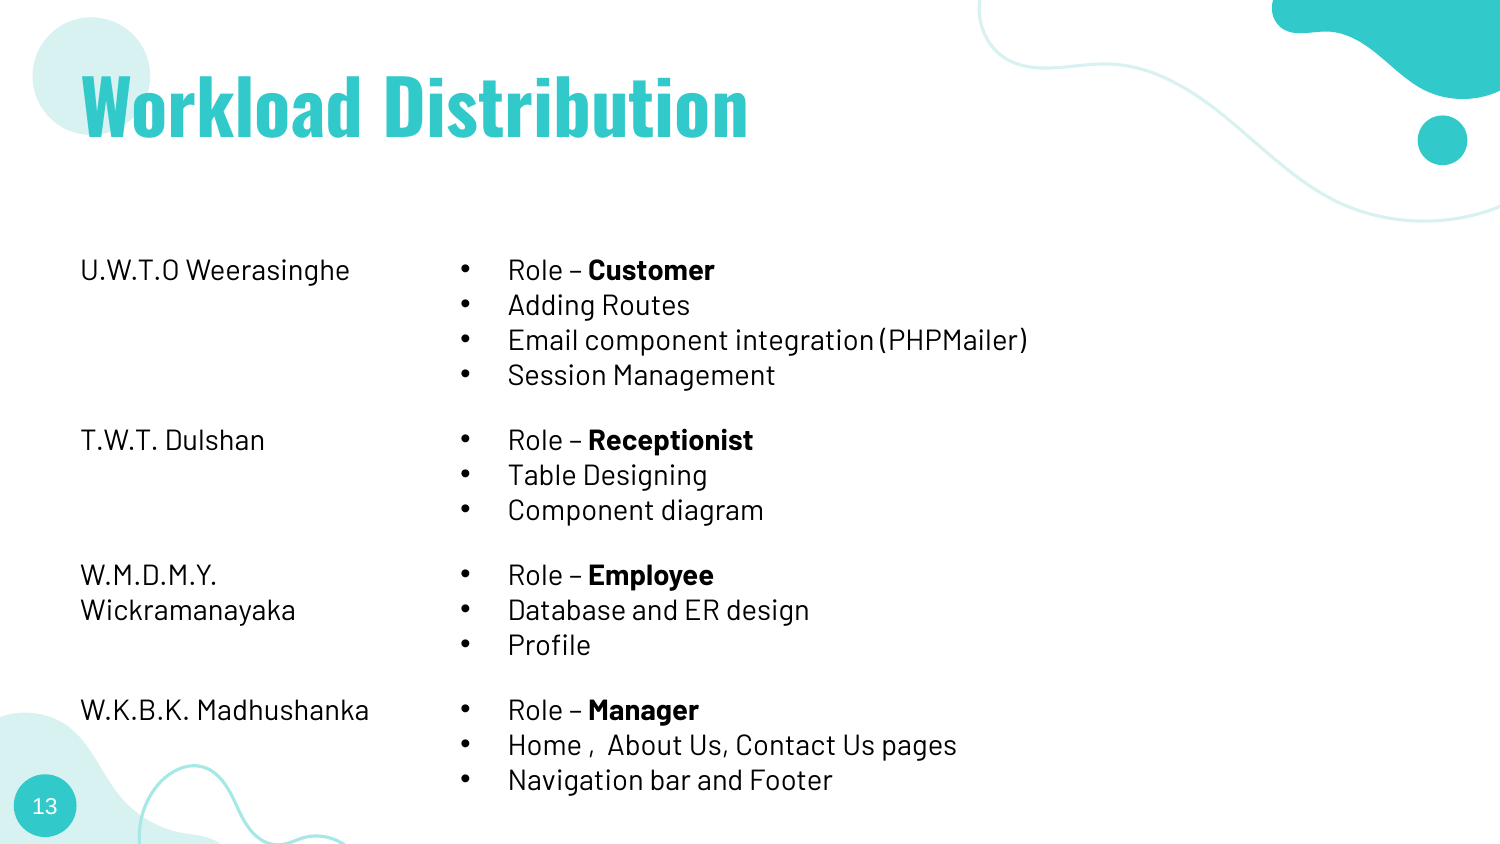

Workload Distribution
| U.W.T.O Weerasinghe | Role – Customer Adding Routes Email component integration (PHPMailer) Session Management |
| --- | --- |
| T.W.T. Dulshan | Role – Receptionist Table Designing Component diagram |
| W.M.D.M.Y. Wickramanayaka | Role – Employee Database and ER design Profile |
| W.K.B.K. Madhushanka | Role – Manager Home , About Us, Contact Us pages Navigation bar and Footer |

13